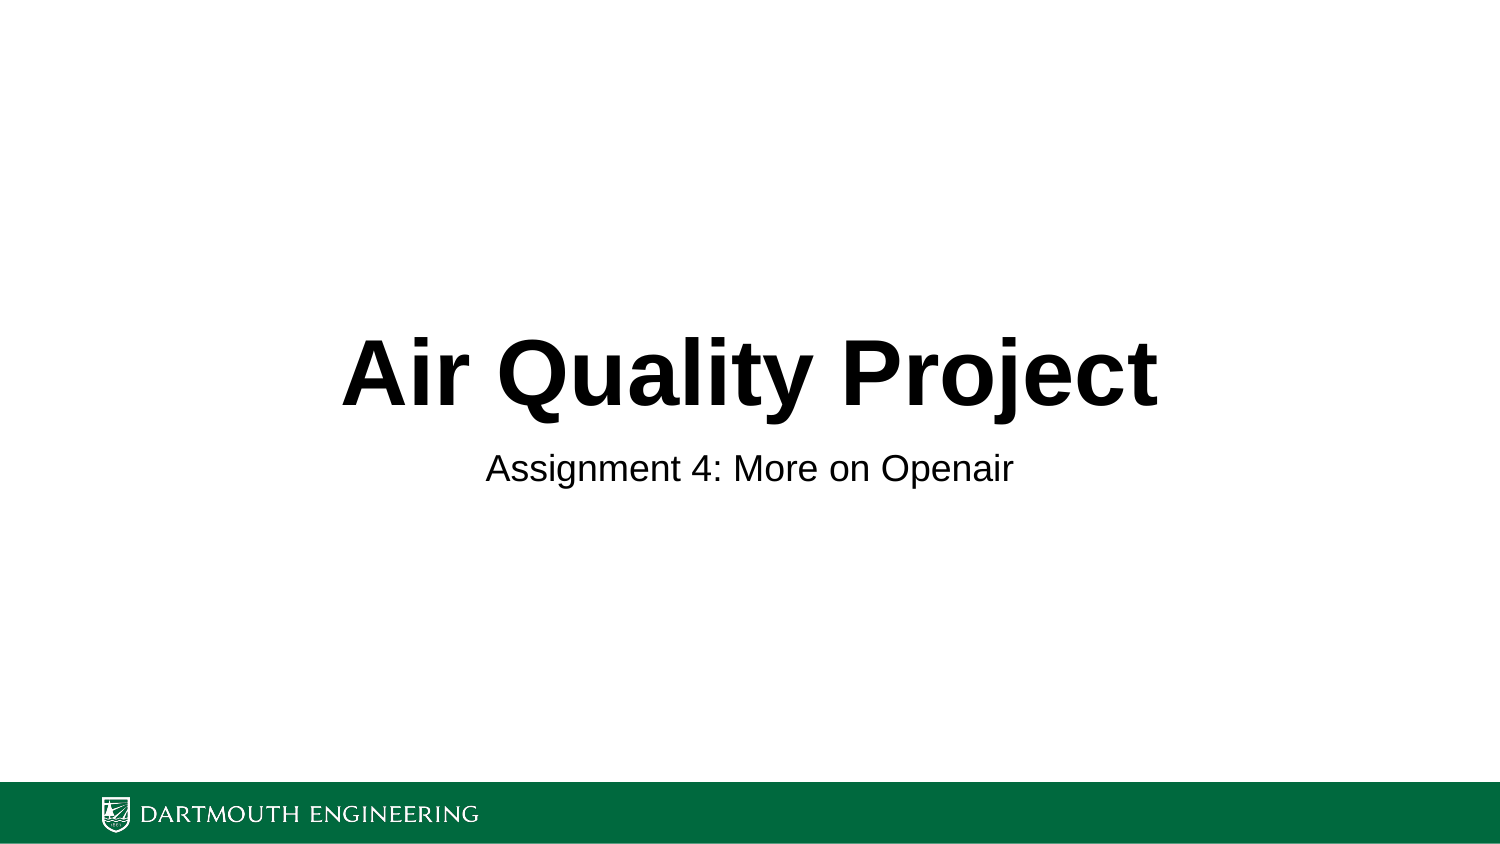

# Air Quality Project
Assignment 4: More on Openair